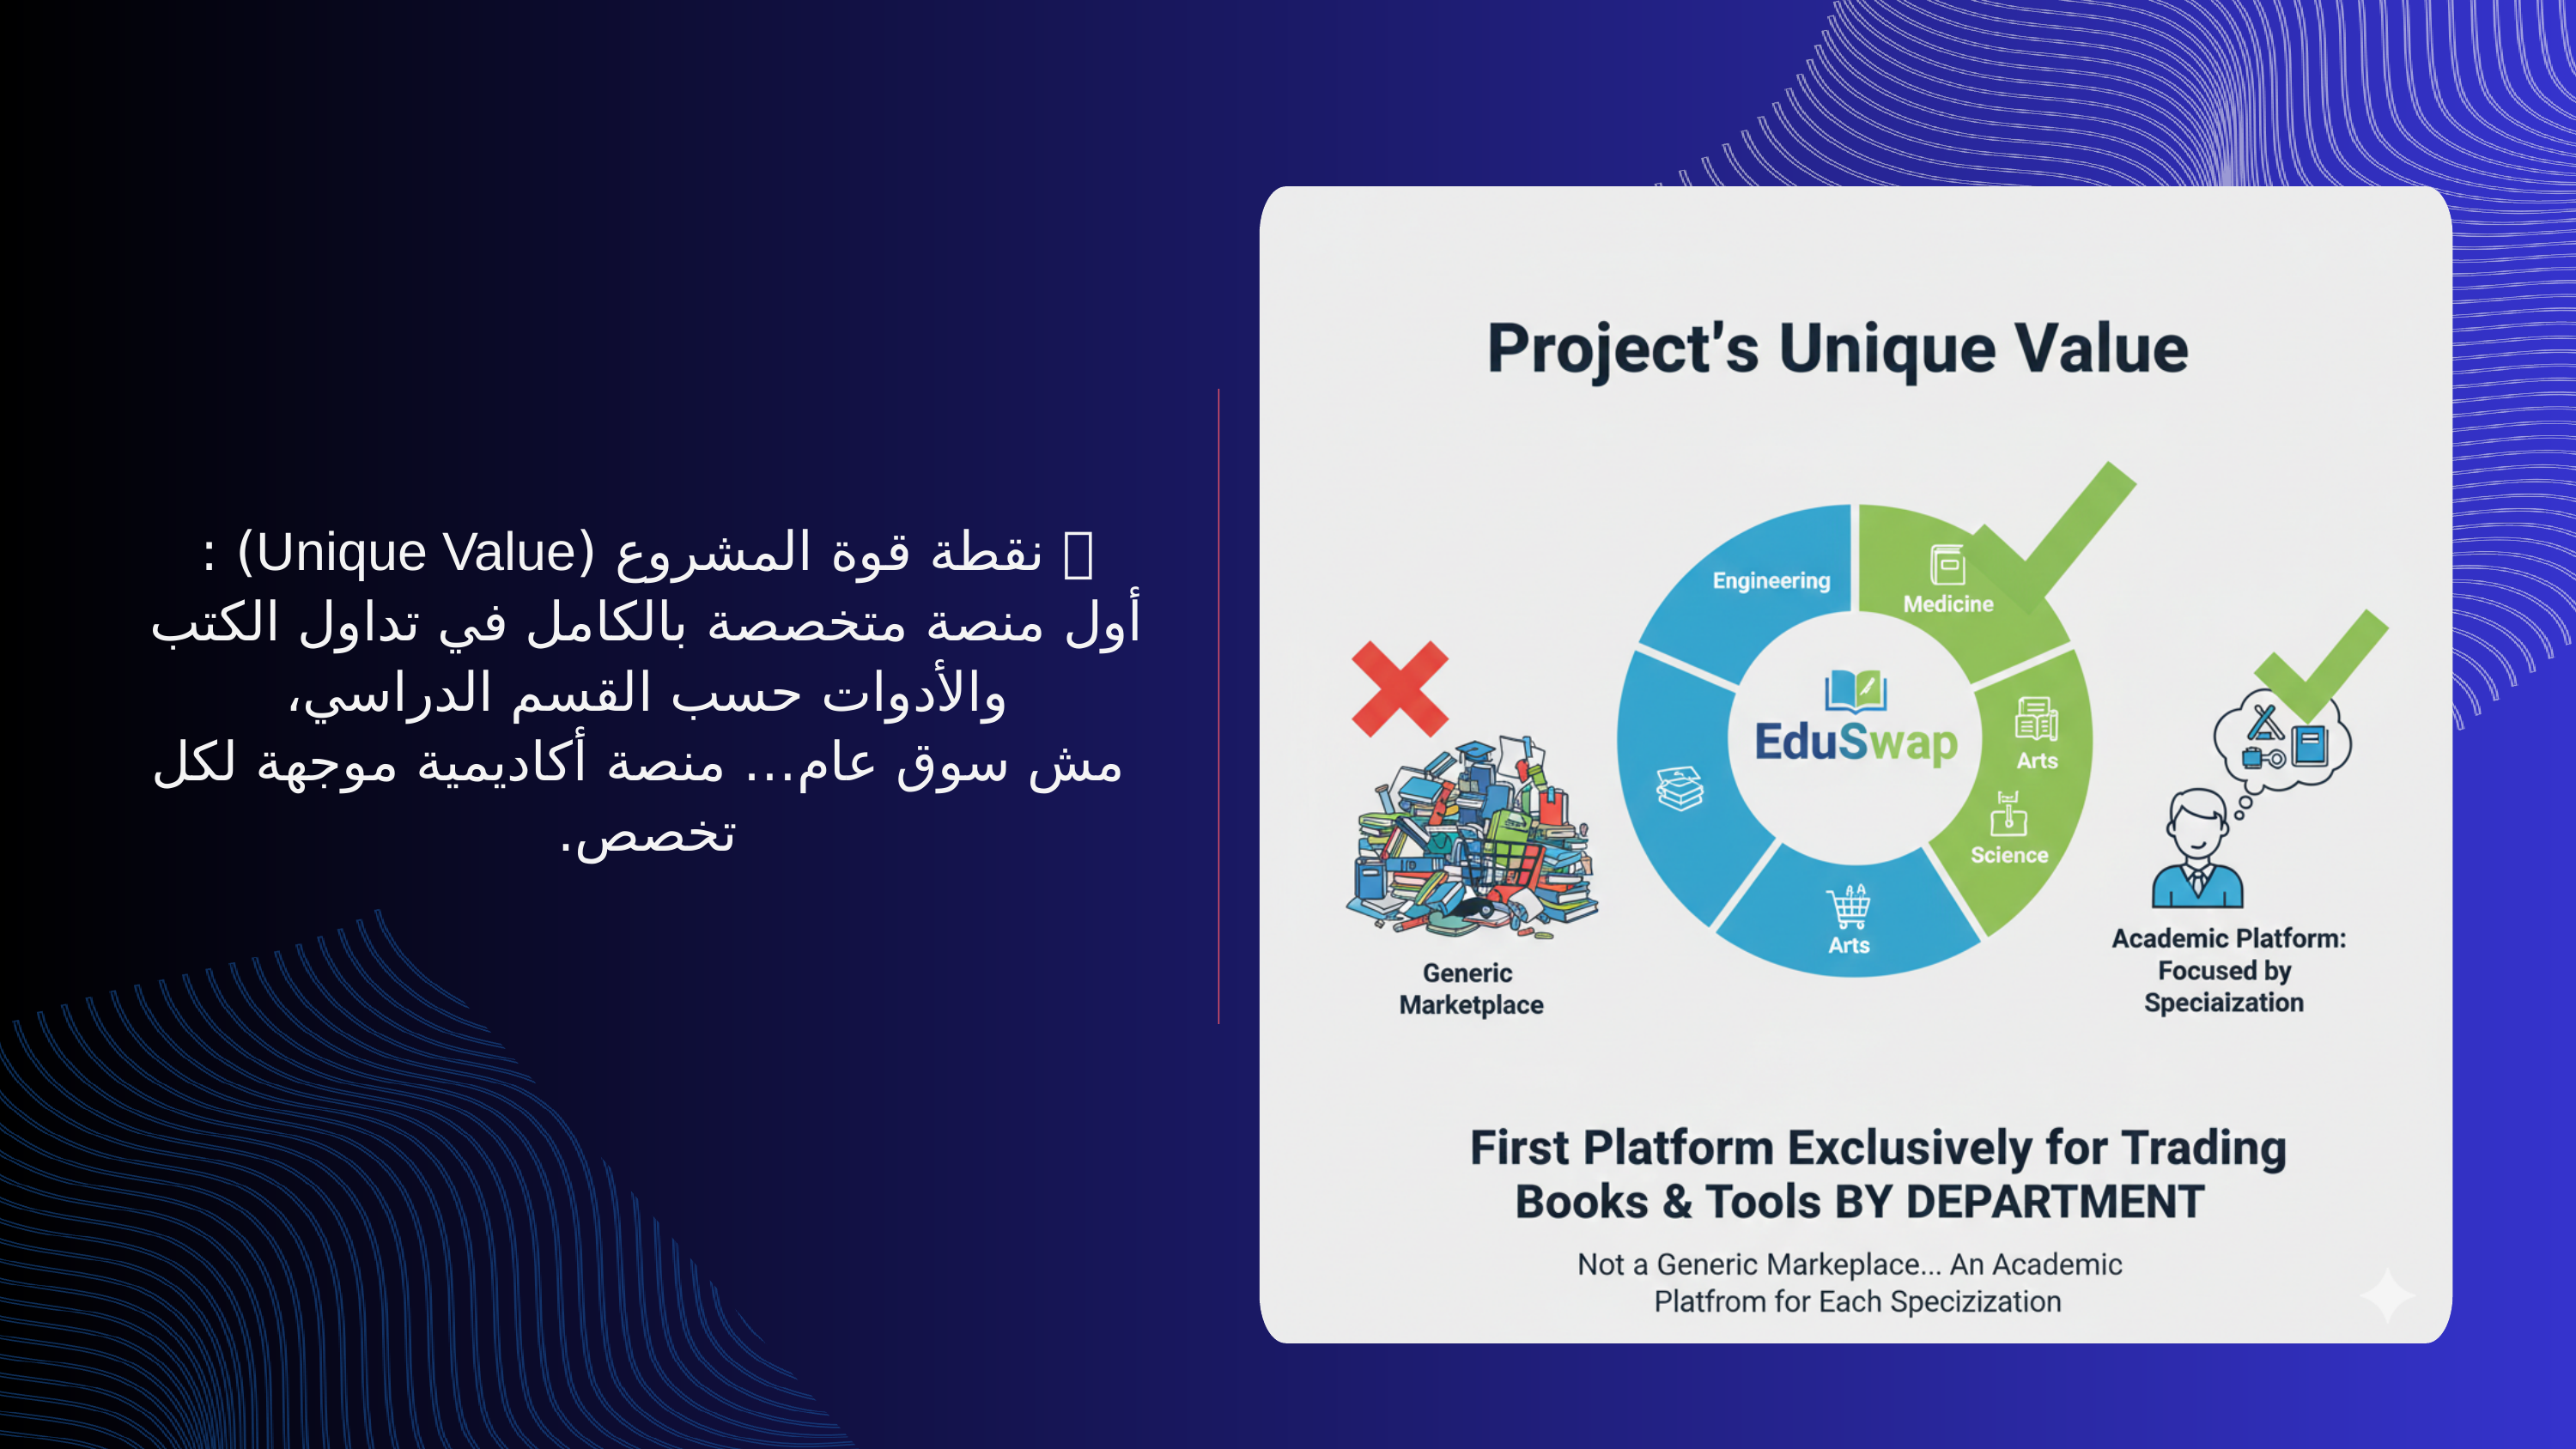

💡 نقطة قوة المشروع (Unique Value) :
أول منصة متخصصة بالكامل في تداول الكتب والأدوات حسب القسم الدراسي،
 مش سوق عام… منصة أكاديمية موجهة لكل تخصص.